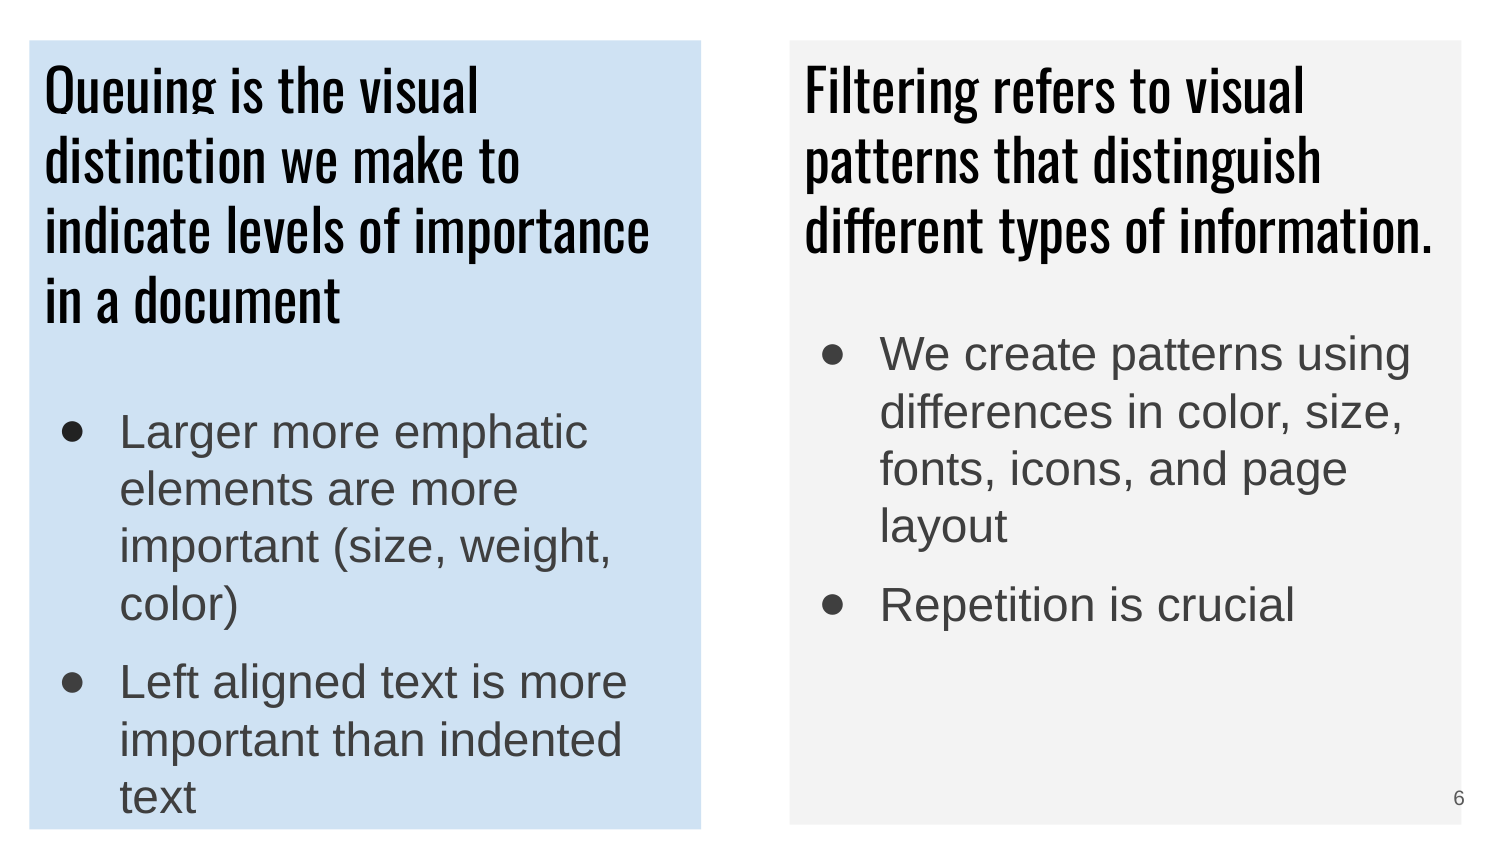

Queuing is the visual distinction we make to indicate levels of importance in a document

Larger more emphatic elements are more important (size, weight, color)
Left aligned text is more important than indented text
Filtering refers to visual patterns that distinguish different types of information.

We create patterns using differences in color, size, fonts, icons, and page layout
Repetition is crucial
6